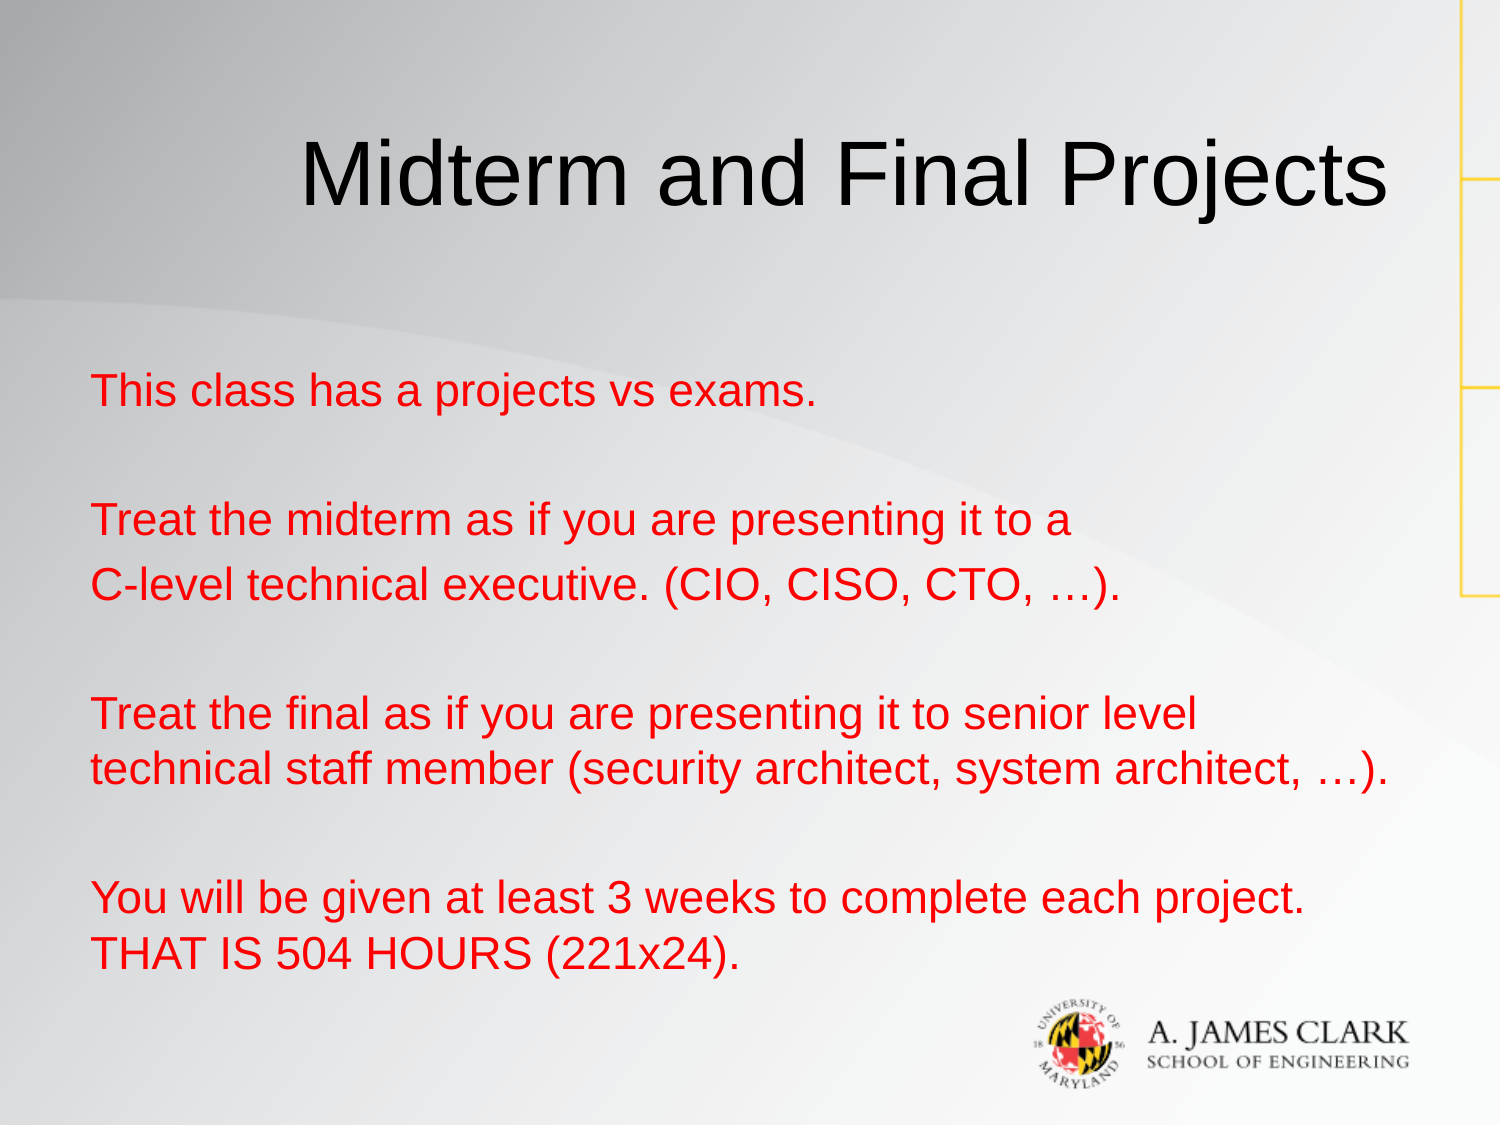

# Midterm and Final Projects
This class has a projects vs exams.

Treat the midterm as if you are presenting it to a
C-level technical executive. (CIO, CISO, CTO, …).

Treat the final as if you are presenting it to senior level technical staff member (security architect, system architect, …).

You will be given at least 3 weeks to complete each project. THAT IS 504 HOURS (221x24).